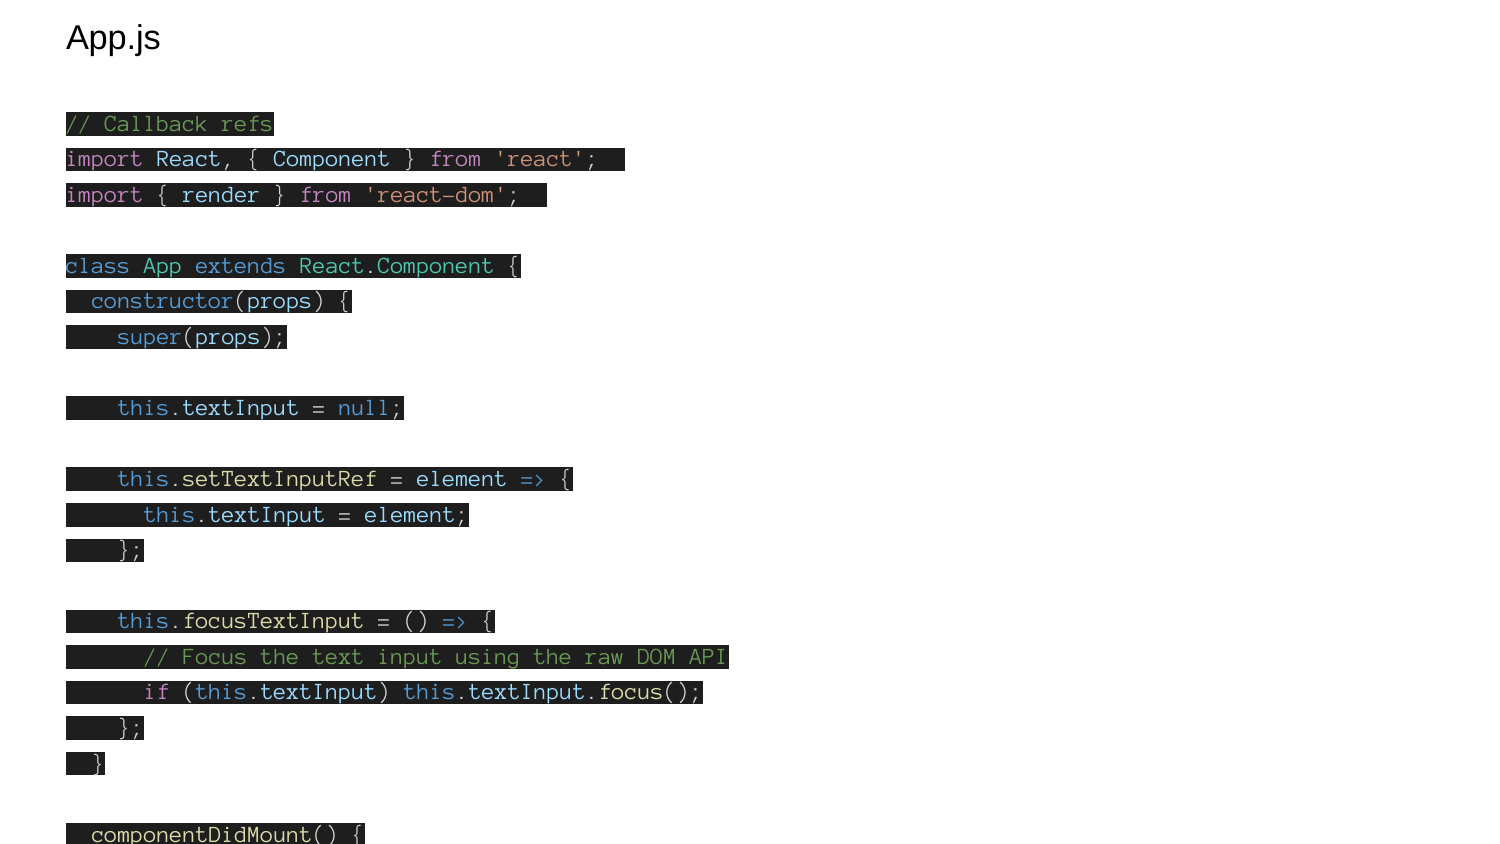

# App.js
// Callback refs
import React, { Component } from 'react';
import { render } from 'react-dom';

class App extends React.Component {
  constructor(props) {
    super(props);

    this.textInput = null;

    this.setTextInputRef = element => {
      this.textInput = element;
    };

    this.focusTextInput = () => {
      // Focus the text input using the raw DOM API
      if (this.textInput) this.textInput.focus();
    };
  }

  componentDidMount() {
    // autofocus the input on mount
    this.focusTextInput();
  }

  render() {
    // Use the `ref` callback to store a reference to the text input DOM
    // element in an instance field (for example, this.textInput).
    return (
      <div>
        <input type="text"    ref={this.setTextInputRef}    />
        <input type="button" value="Focus the text input" onClick={this.focusTextInput} />
      </div>
    );
  }
}
export default App;